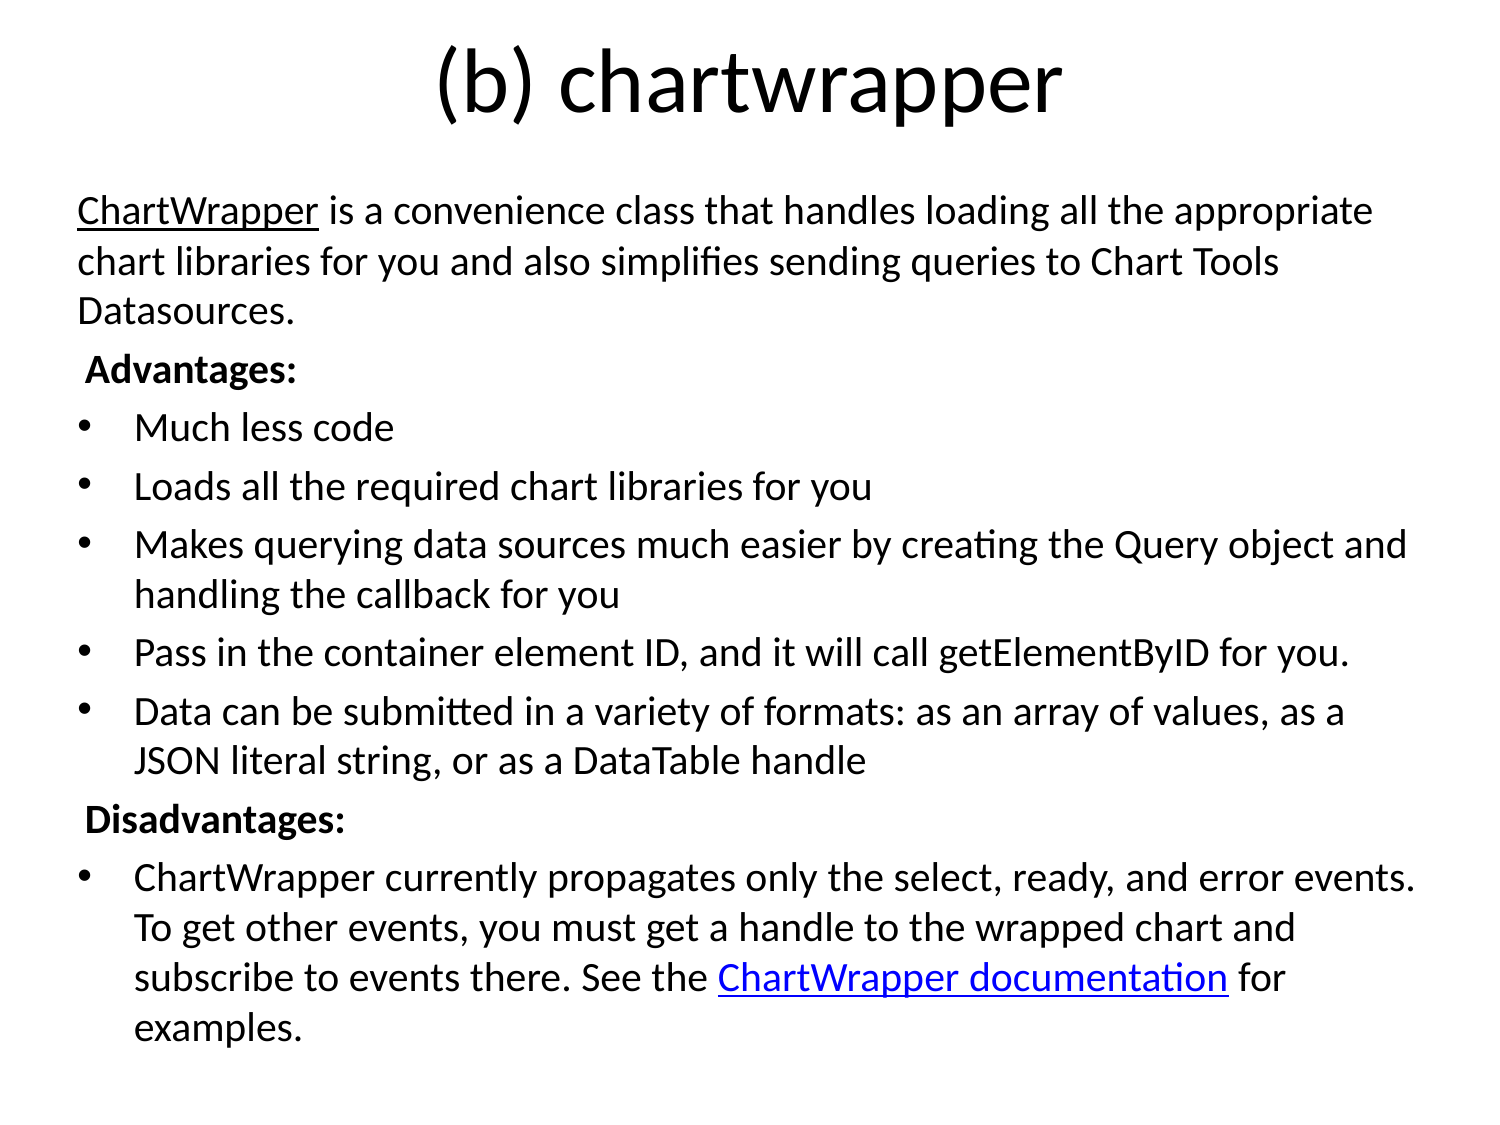

# (b) chartwrapper
ChartWrapper is a convenience class that handles loading all the appropriate chart libraries for you and also simplifies sending queries to Chart Tools Datasources.
Advantages:
Much less code
Loads all the required chart libraries for you
Makes querying data sources much easier by creating the Query object and handling the callback for you
Pass in the container element ID, and it will call getElementByID for you.
Data can be submitted in a variety of formats: as an array of values, as a JSON literal string, or as a DataTable handle
Disadvantages:
ChartWrapper currently propagates only the select, ready, and error events. To get other events, you must get a handle to the wrapped chart and subscribe to events there. See the ChartWrapper documentation for examples.